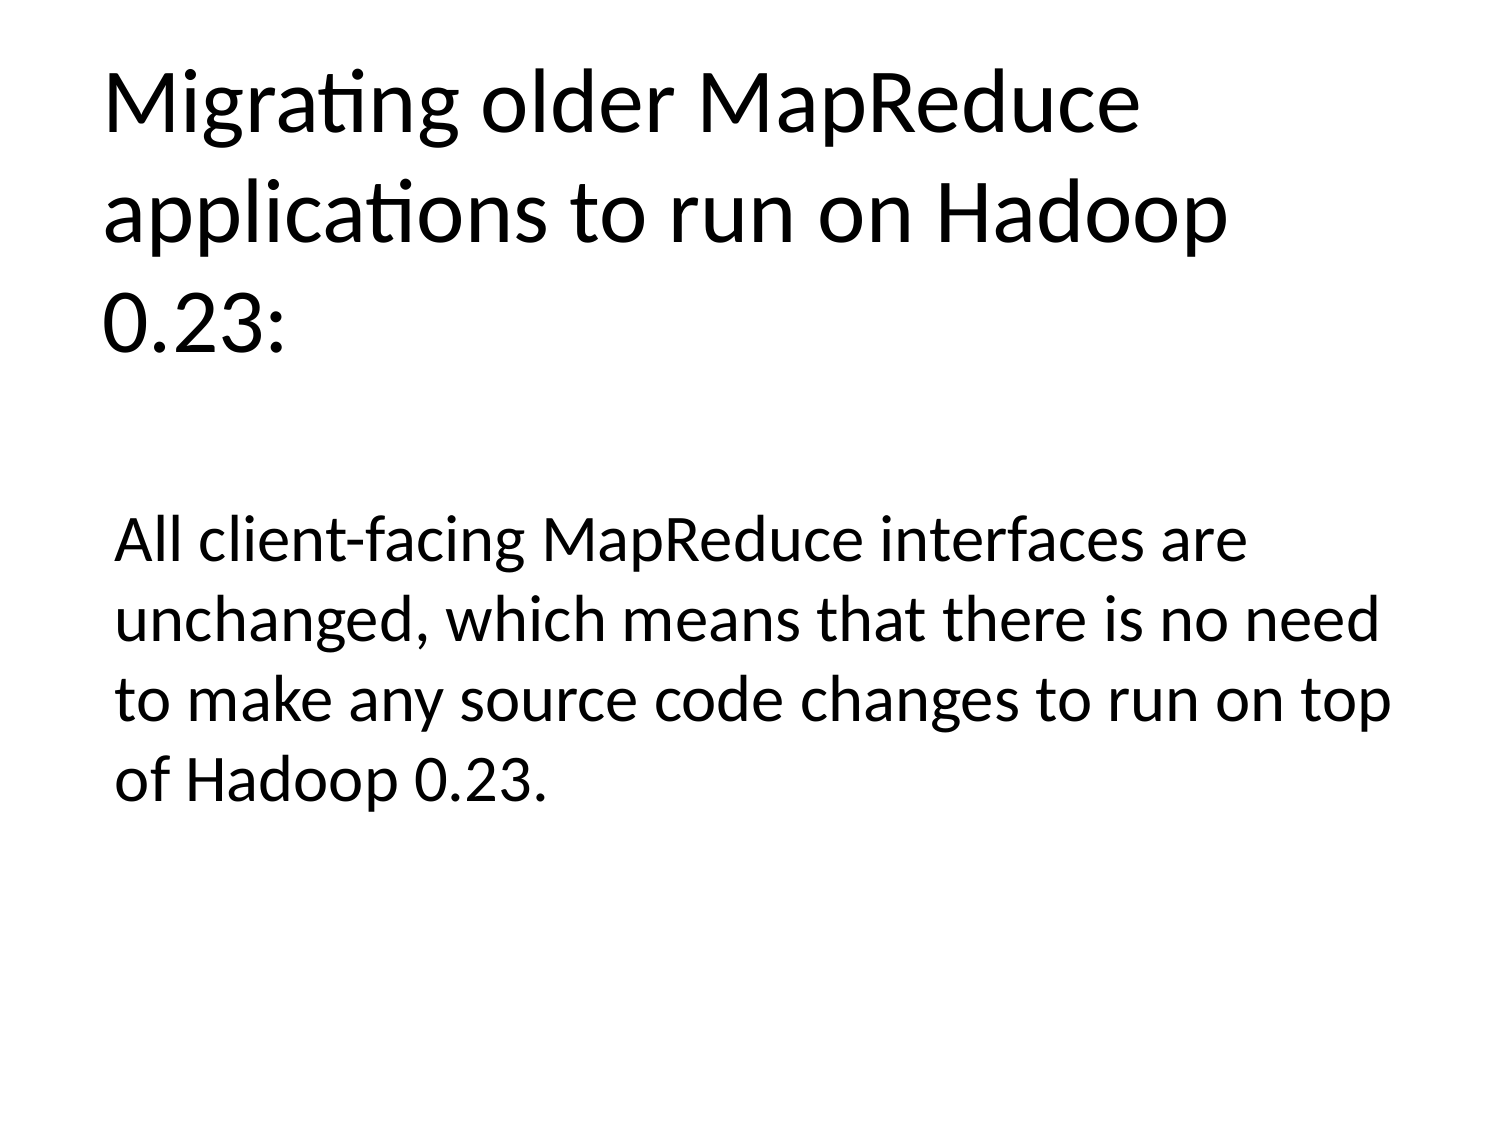

# Migrating older MapReduce applications to run on Hadoop 0.23:
All client-facing MapReduce interfaces are unchanged, which means that there is no need to make any source code changes to run on top of Hadoop 0.23.